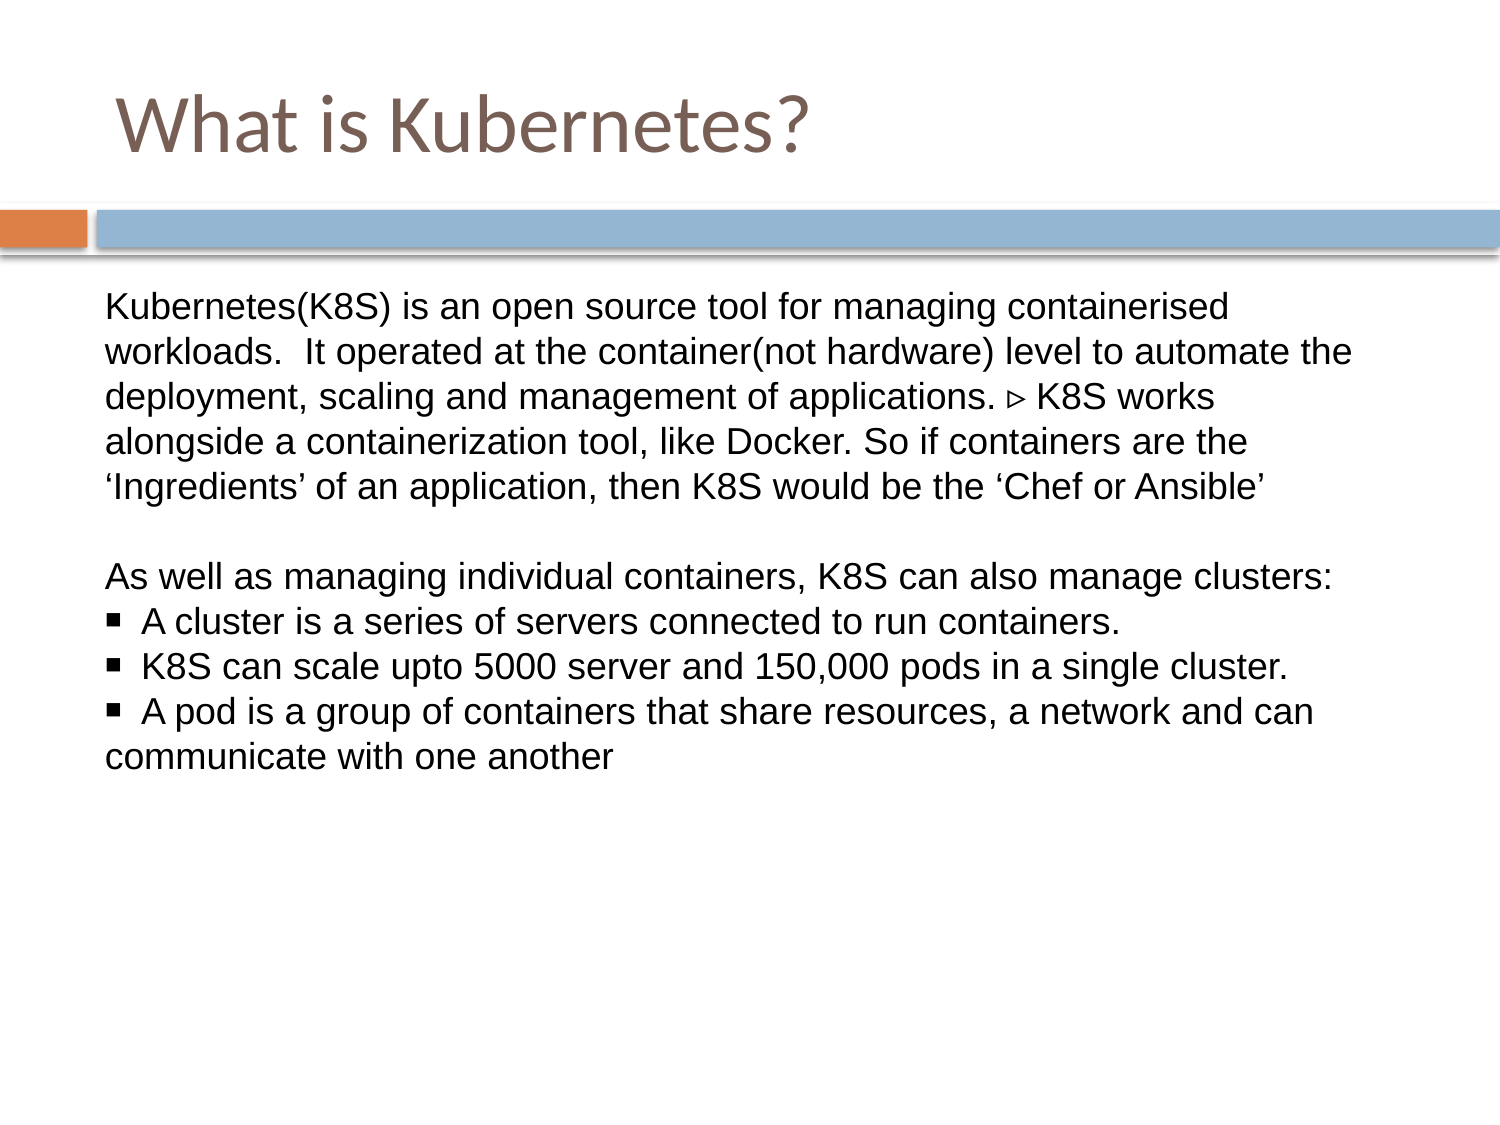

# What is Kubernetes?
Kubernetes(K8S) is an open source tool for managing containerised workloads.  It operated at the container(not hardware) level to automate the deployment, scaling and management of applications. ▹ K8S works alongside a containerization tool, like Docker. So if containers are the ‘Ingredients’ of an application, then K8S would be the ‘Chef or Ansible’

As well as managing individual containers, K8S can also manage clusters:
￭ A cluster is a series of servers connected to run containers.
￭ K8S can scale upto 5000 server and 150,000 pods in a single cluster.
￭ A pod is a group of containers that share resources, a network and can communicate with one another